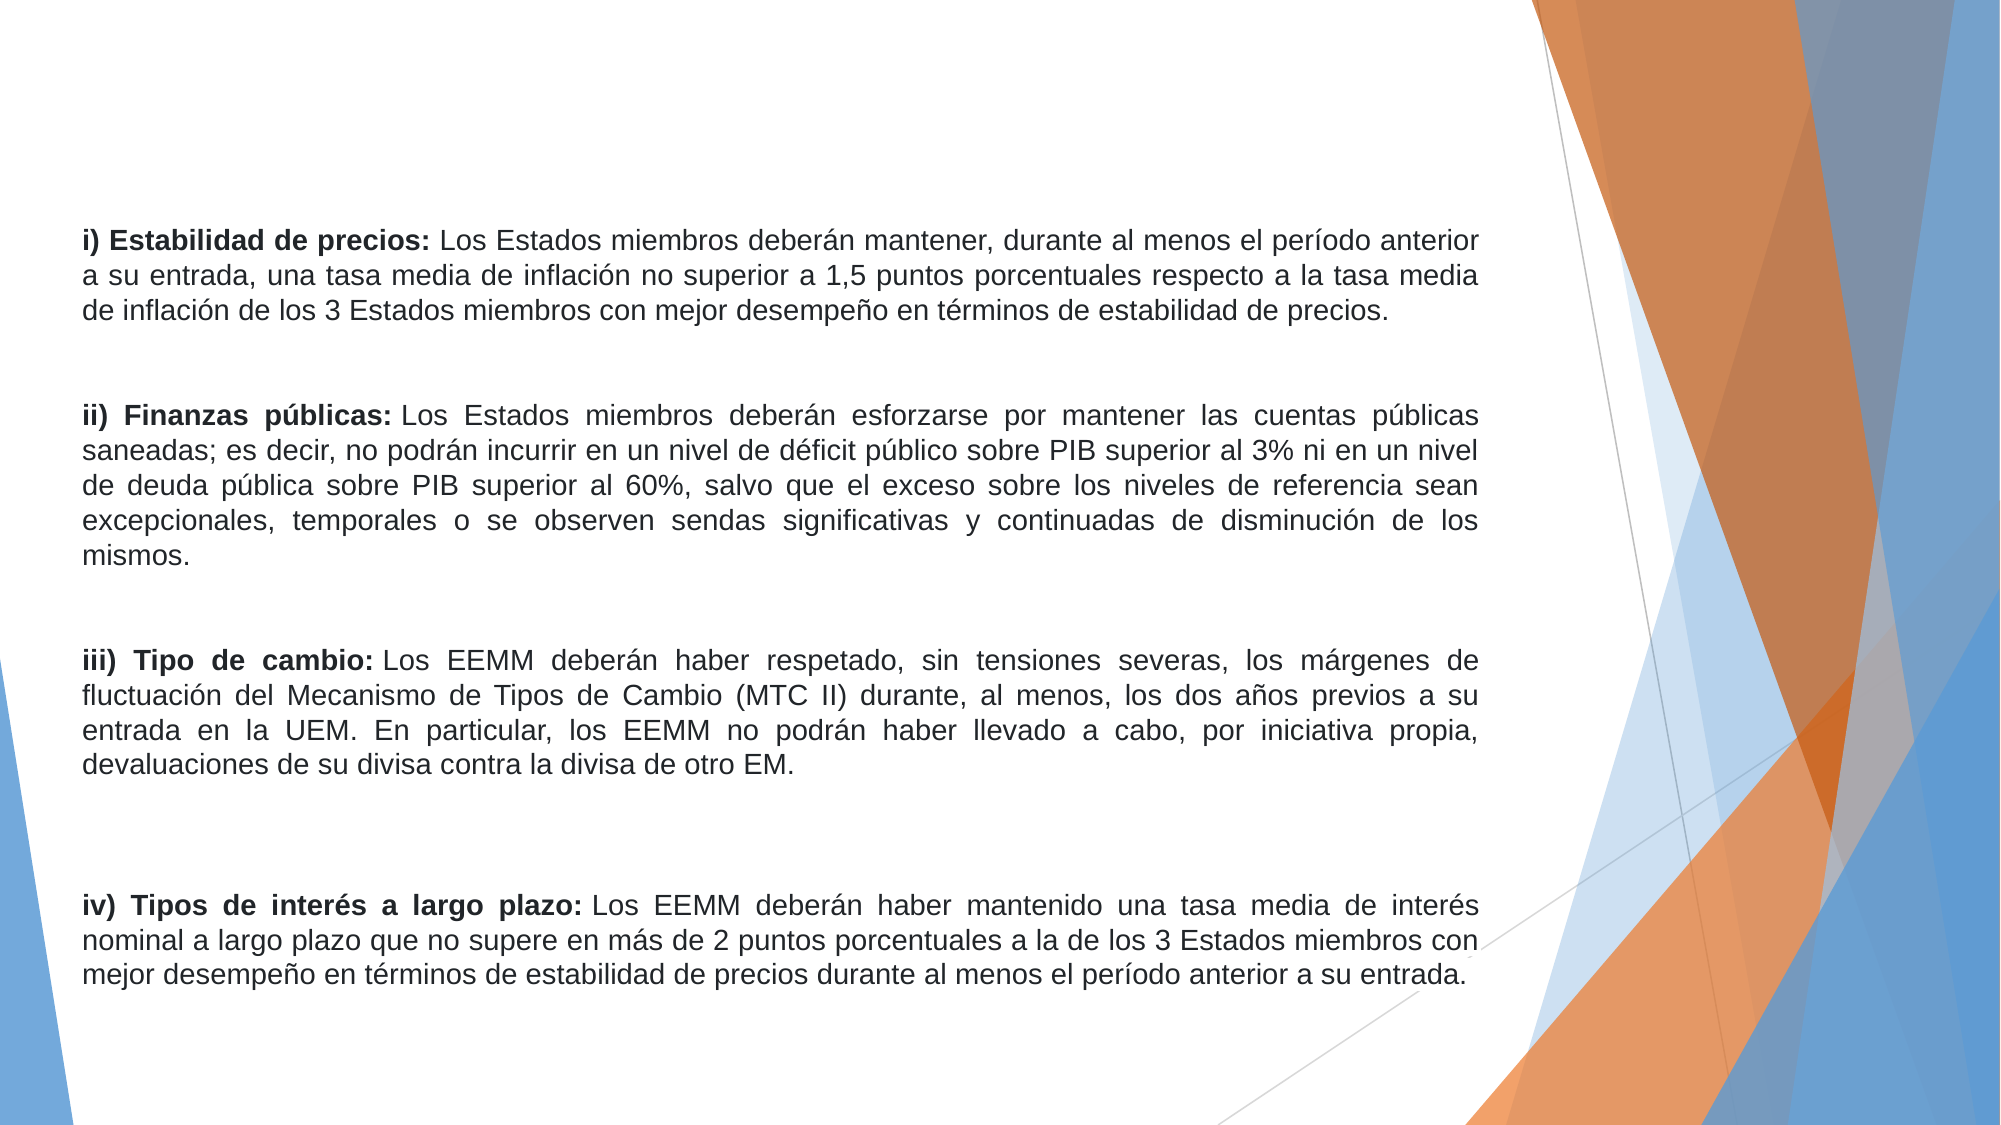

i) Estabilidad de precios: Los Estados miembros deberán mantener, durante al menos el período anterior a su entrada, una tasa media de inflación no superior a 1,5 puntos porcentuales respecto a la tasa media de inflación de los 3 Estados miembros con mejor desempeño en términos de estabilidad de precios.

ii) Finanzas públicas: Los Estados miembros deberán esforzarse por mantener las cuentas públicas saneadas; es decir, no podrán incurrir en un nivel de déficit público sobre PIB superior al 3% ni en un nivel de deuda pública sobre PIB superior al 60%, salvo que el exceso sobre los niveles de referencia sean excepcionales, temporales o se observen sendas significativas y continuadas de disminución de los mismos.

iii) Tipo de cambio: Los EEMM deberán haber respetado, sin tensiones severas, los márgenes de fluctuación del Mecanismo de Tipos de Cambio (MTC II) durante, al menos, los dos años previos a su entrada en la UEM. En particular, los EEMM no podrán haber llevado a cabo, por iniciativa propia, devaluaciones de su divisa contra la divisa de otro EM.

iv) Tipos de interés a largo plazo: Los EEMM deberán haber mantenido una tasa media de interés nominal a largo plazo que no supere en más de 2 puntos porcentuales a la de los 3 Estados miembros con mejor desempeño en términos de estabilidad de precios durante al menos el período anterior a su entrada.
#